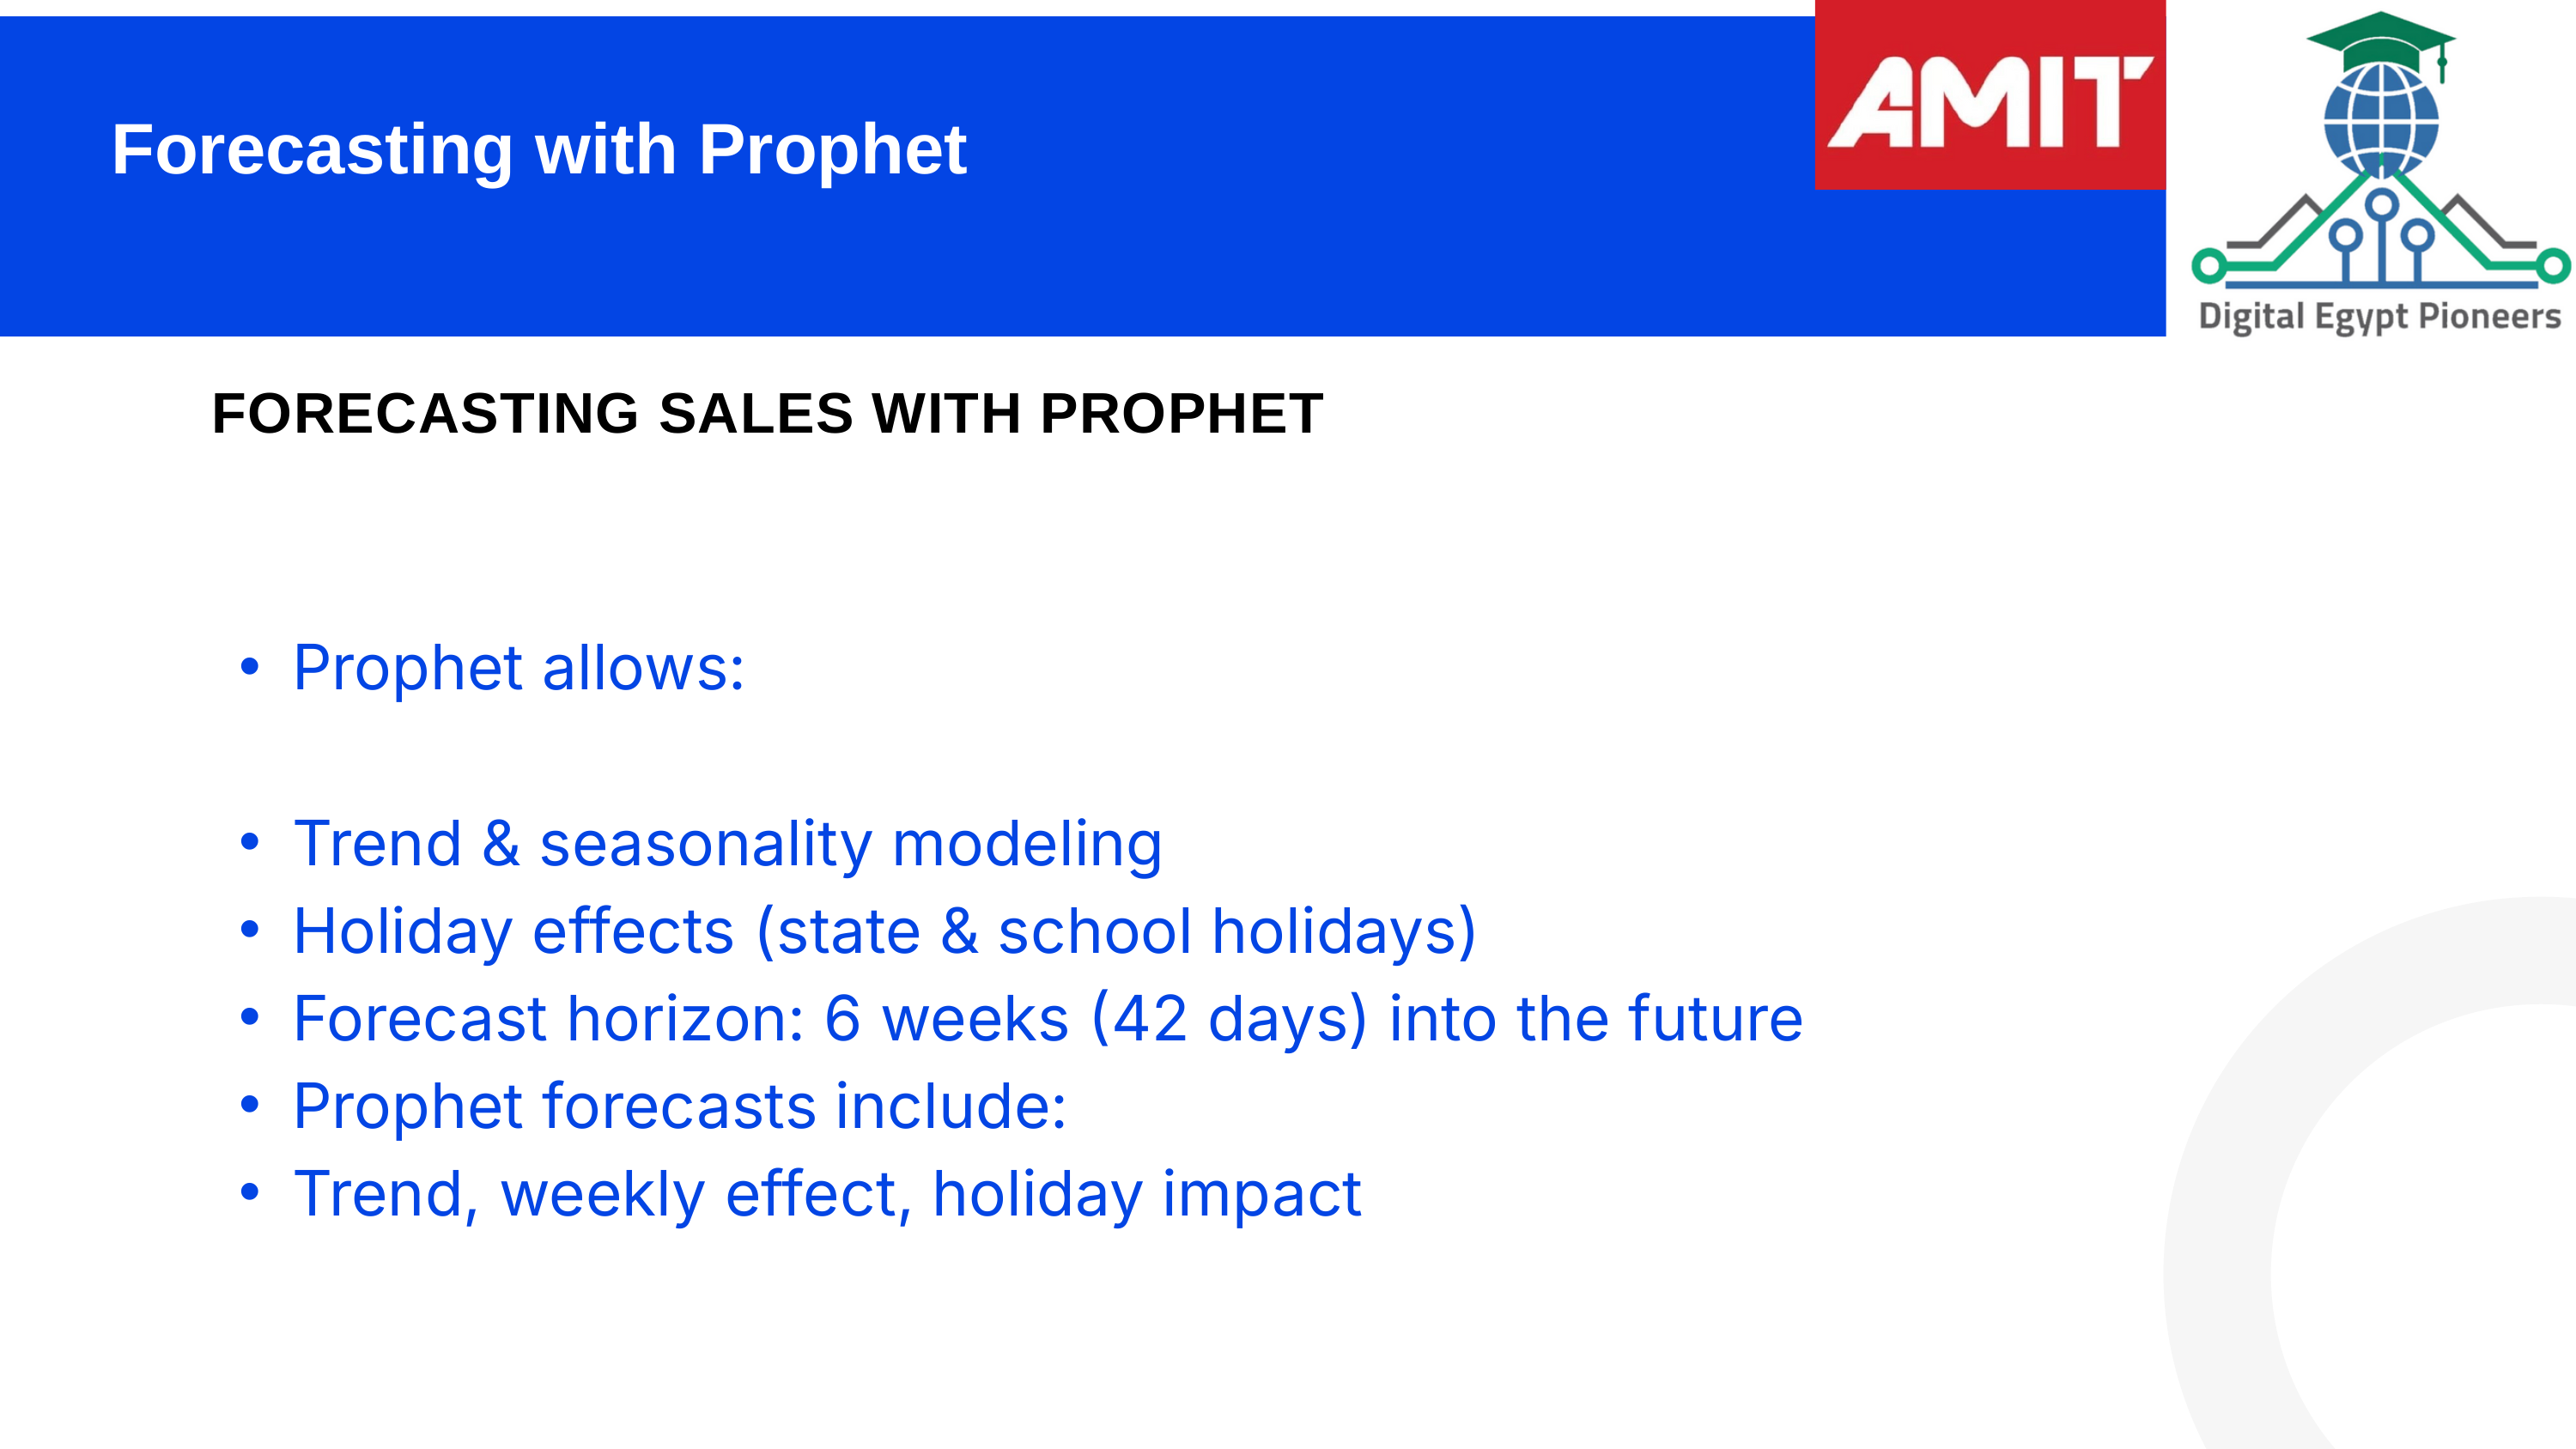

Forecasting with Prophet

FORECASTING SALES WITH PROPHET
Prophet allows:

Trend & seasonality modeling
Holiday effects (state & school holidays)
Forecast horizon: 6 weeks (42 days) into the future
Prophet forecasts include:
Trend, weekly effect, holiday impact